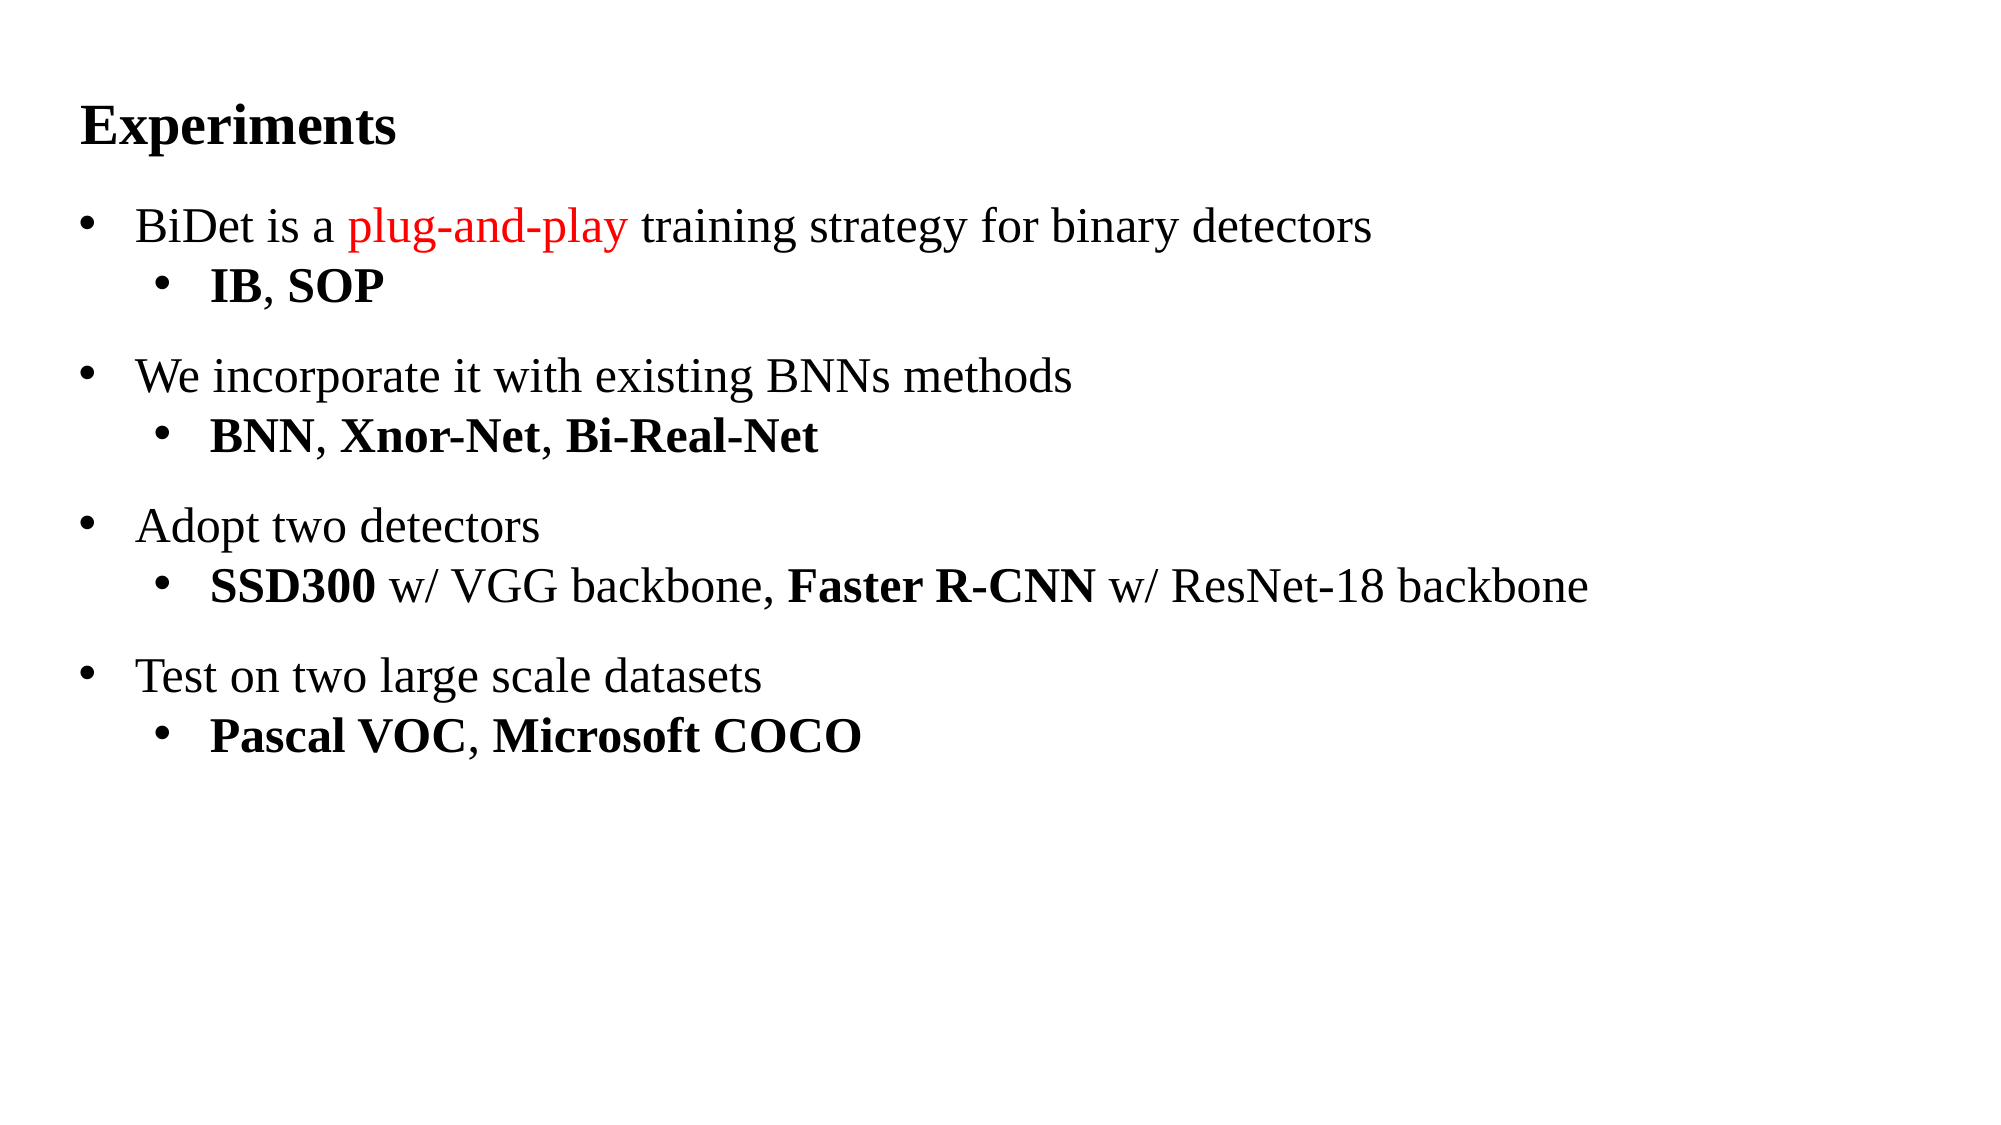

Experiments
BiDet is a plug-and-play training strategy for binary detectors
IB, SOP

We incorporate it with existing BNNs methods
BNN, Xnor-Net, Bi-Real-Net

Adopt two detectors
SSD300 w/ VGG backbone, Faster R-CNN w/ ResNet-18 backbone

Test on two large scale datasets
Pascal VOC, Microsoft COCO